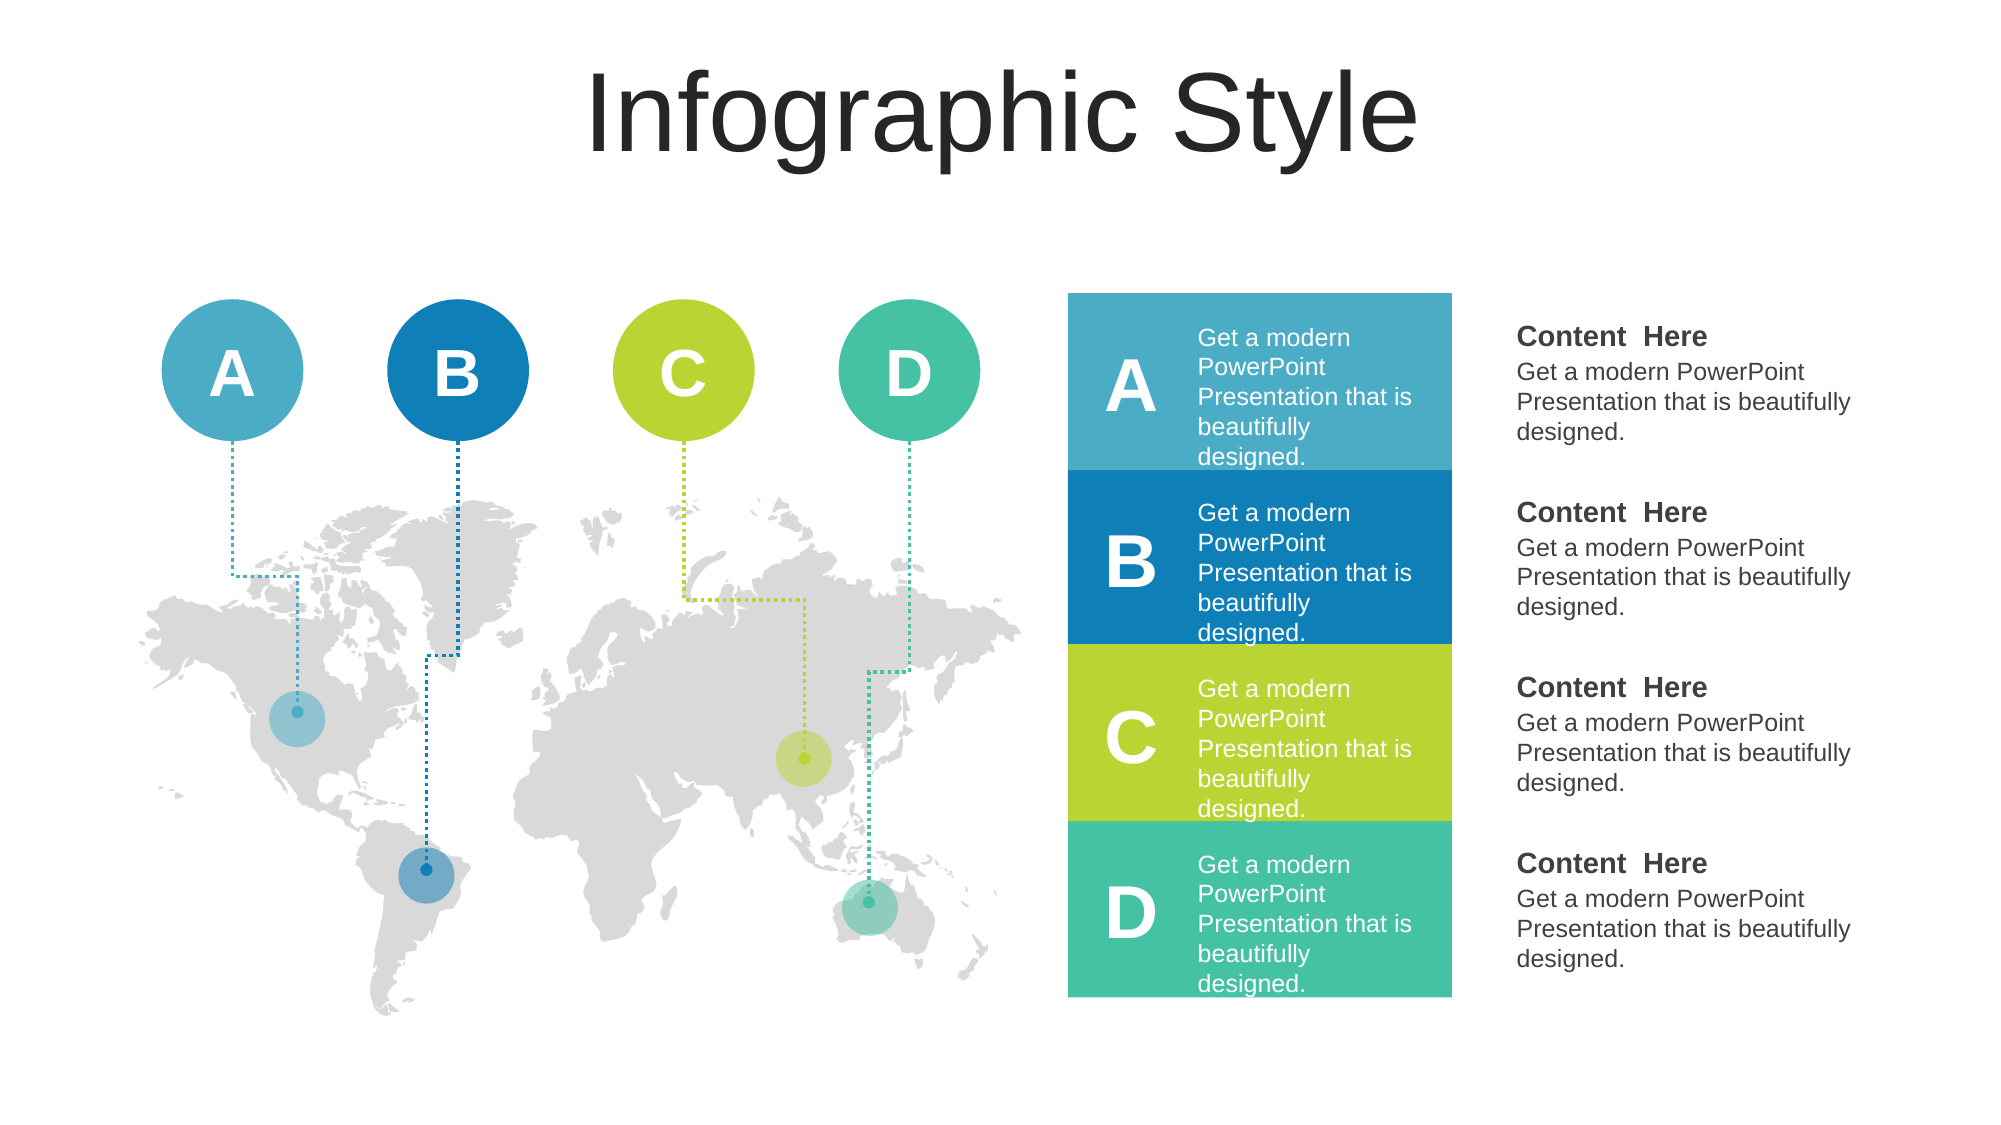

Infographic Style

A
B
C
D
Content  Here
Get a modern PowerPoint  Presentation that is beautifully designed.
Get a modern PowerPoint  Presentation that is beautifully designed.
A

Content  Here
Get a modern PowerPoint  Presentation that is beautifully designed.
Get a modern PowerPoint  Presentation that is beautifully designed.

B

Content  Here
Get a modern PowerPoint  Presentation that is beautifully designed.
Get a modern PowerPoint  Presentation that is beautifully designed.
C

Content  Here
Get a modern PowerPoint  Presentation that is beautifully designed.
Get a modern PowerPoint  Presentation that is beautifully designed.

D